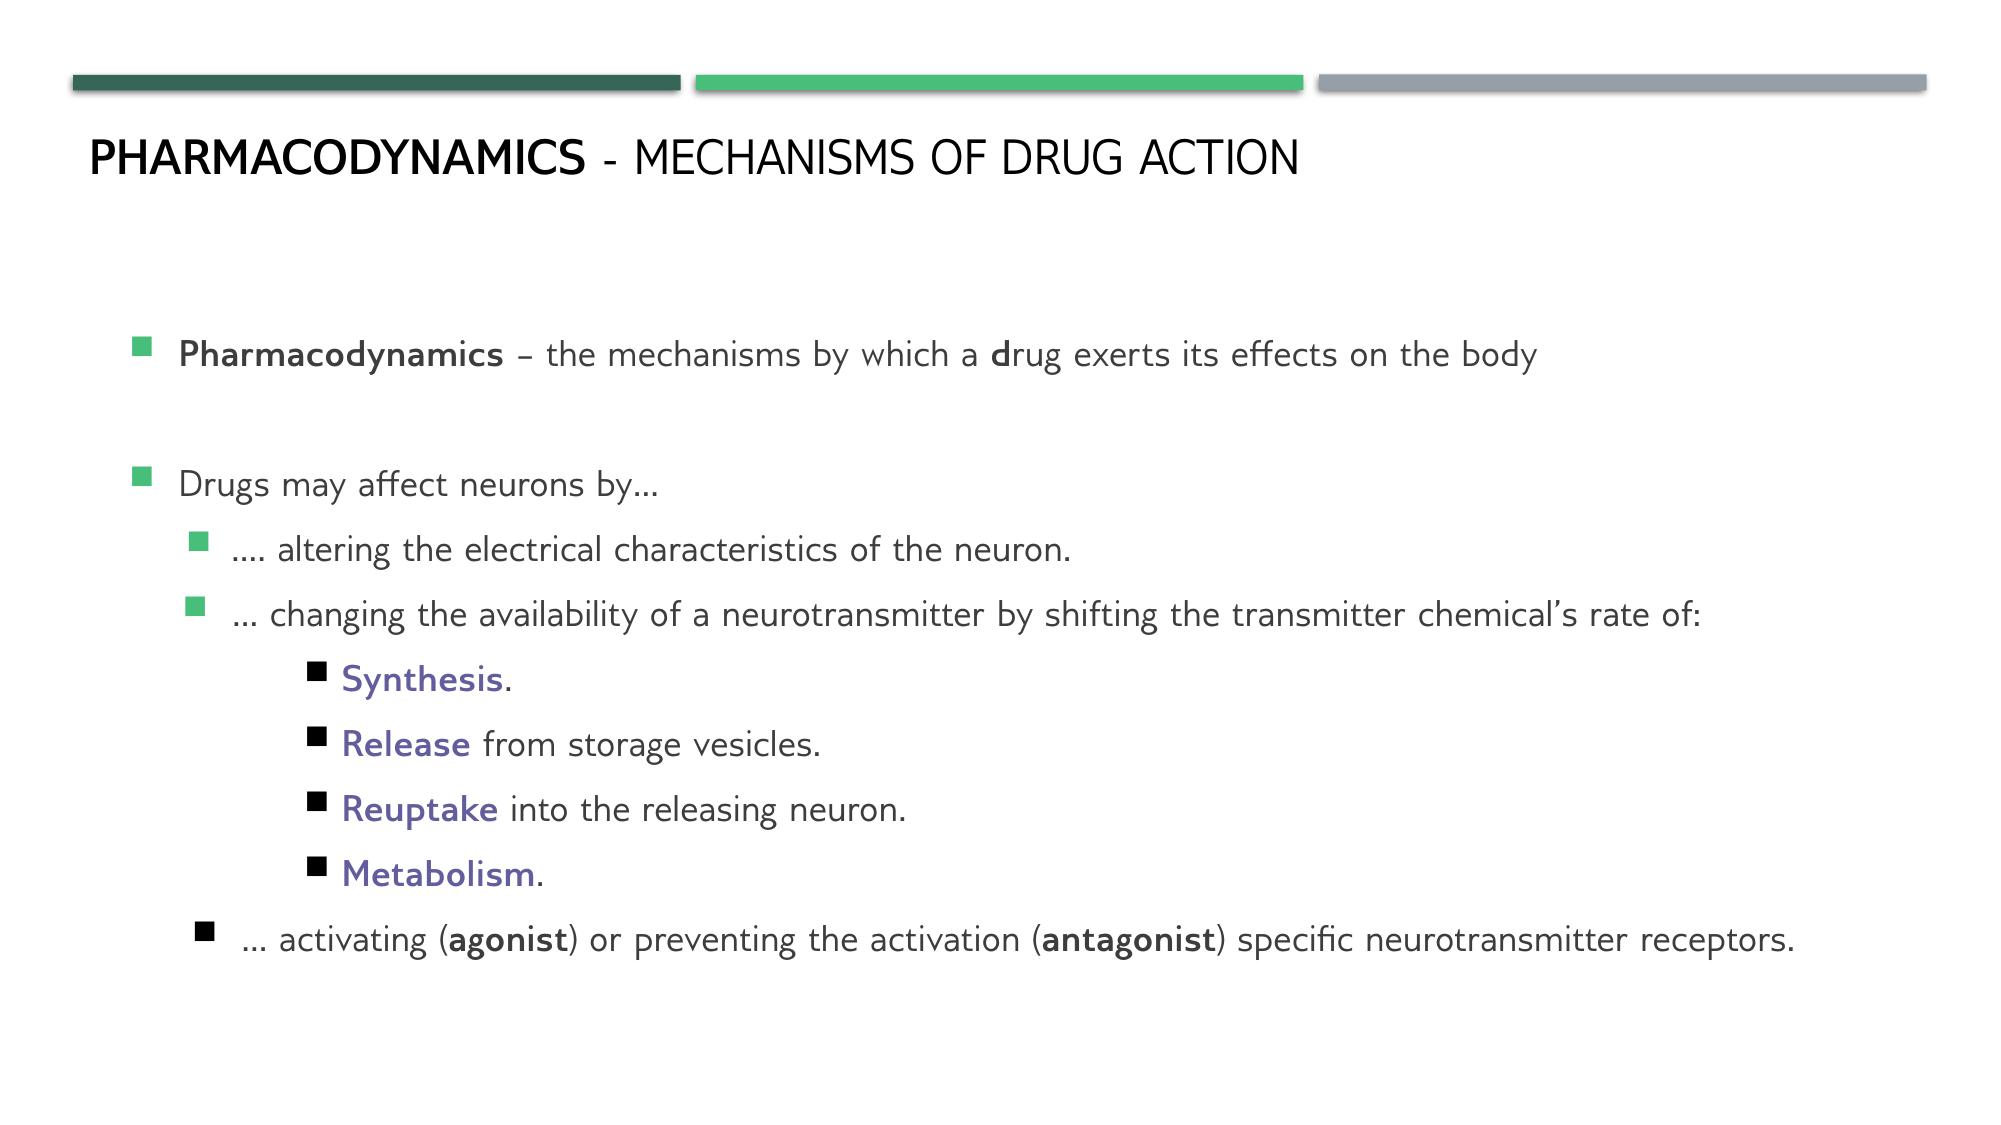

# Pharmacodynamics - Mechanisms of Drug Action
Pharmacodynamics – the mechanisms by which a drug exerts its effects on the body

Drugs may affect neurons by…
…. altering the electrical characteristics of the neuron.
… changing the availability of a neurotransmitter by shifting the transmitter chemical’s rate of:
Synthesis.
Release from storage vesicles.
Reuptake into the releasing neuron.
Metabolism.
… activating (agonist) or preventing the activation (antagonist) specific neurotransmitter receptors.